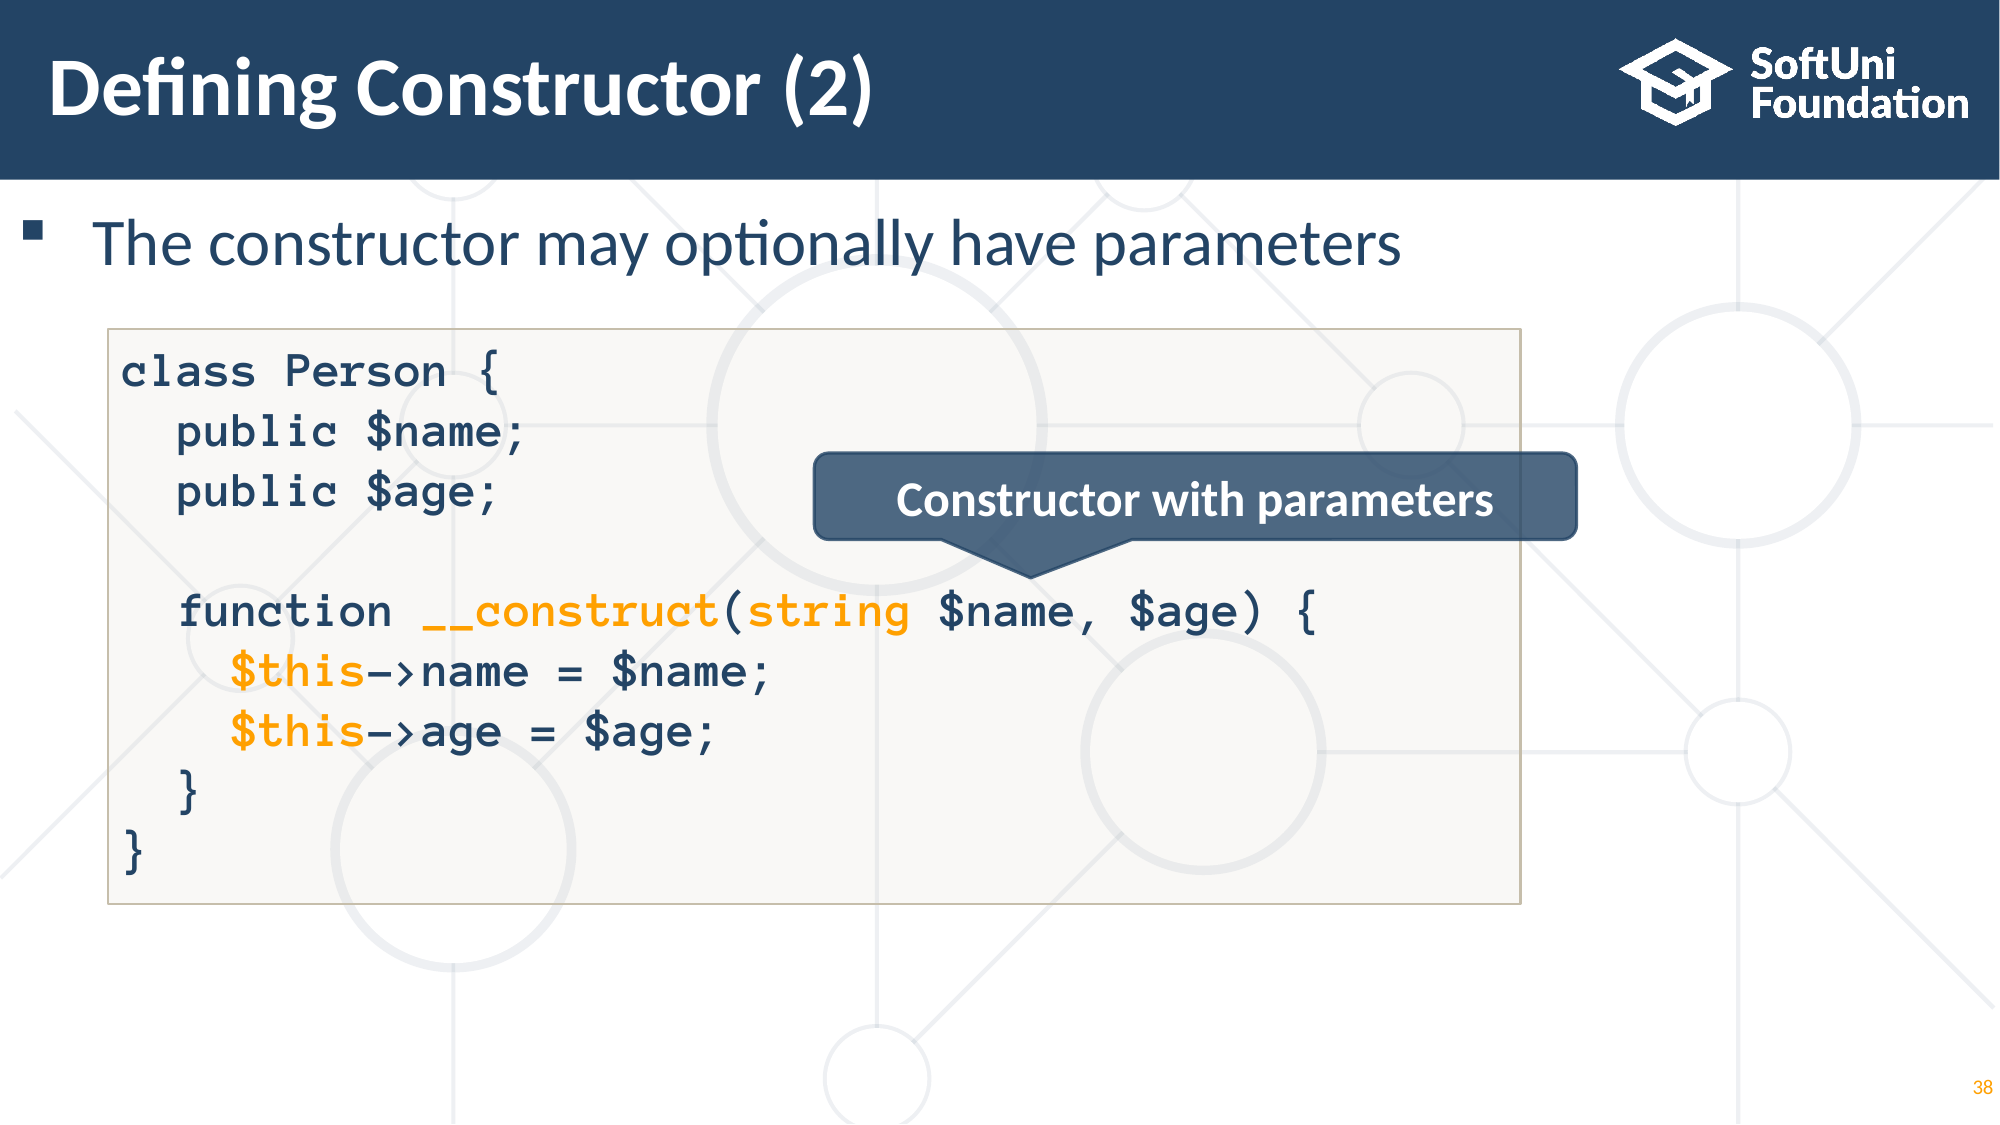

# Defining Constructor (2)
The constructor may optionally have parameters
class Person {
  public $name;
  public $age;

  function __construct(string $name, $age) {
    $this->name = $name;
    $this->age = $age;
  }
}
Constructor with parameters
38